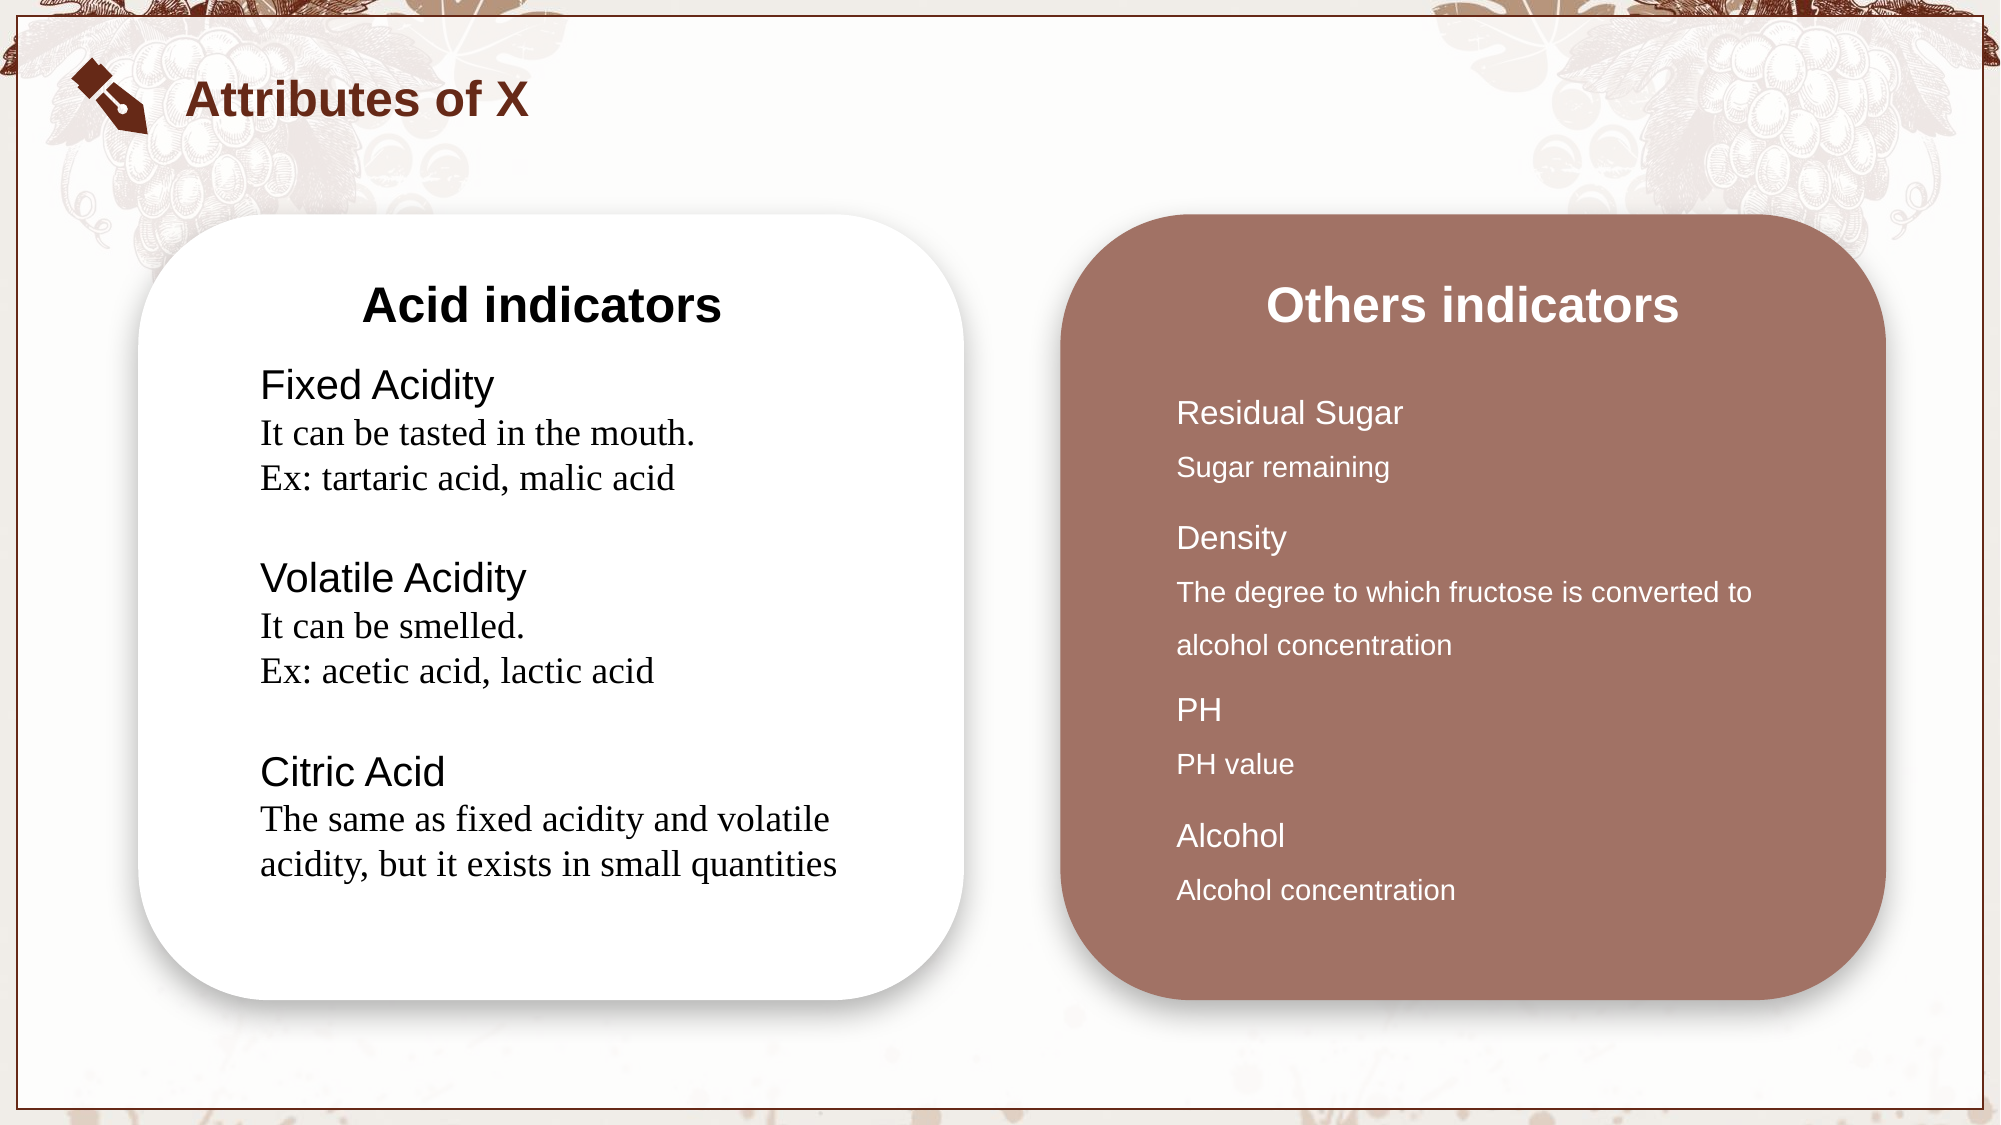

Attributes of X

Others indicators
Acid indicators
Fixed Acidity
It can be tasted in the mouth.
Ex: tartaric acid, malic acid
Residual Sugar
Sugar remaining
Density
The degree to which fructose is converted to alcohol concentration
Volatile Acidity
It can be smelled.
Ex: acetic acid, lactic acid
PH
PH value
Citric Acid
The same as fixed acidity and volatile acidity, but it exists in small quantities
Alcohol
Alcohol concentration